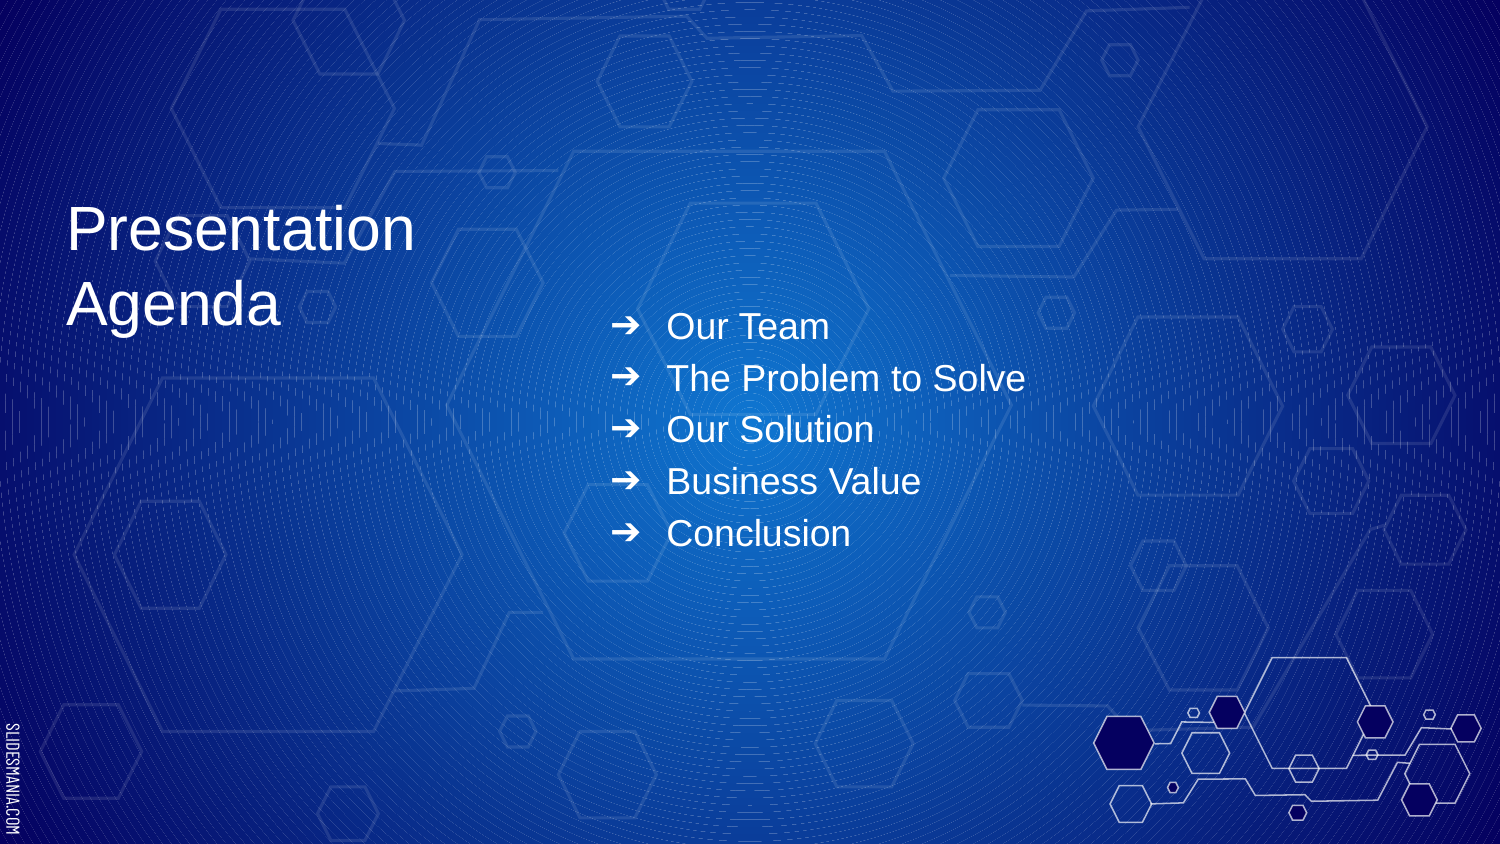

# Presentation Agenda
Our Team
The Problem to Solve
Our Solution
Business Value
Conclusion